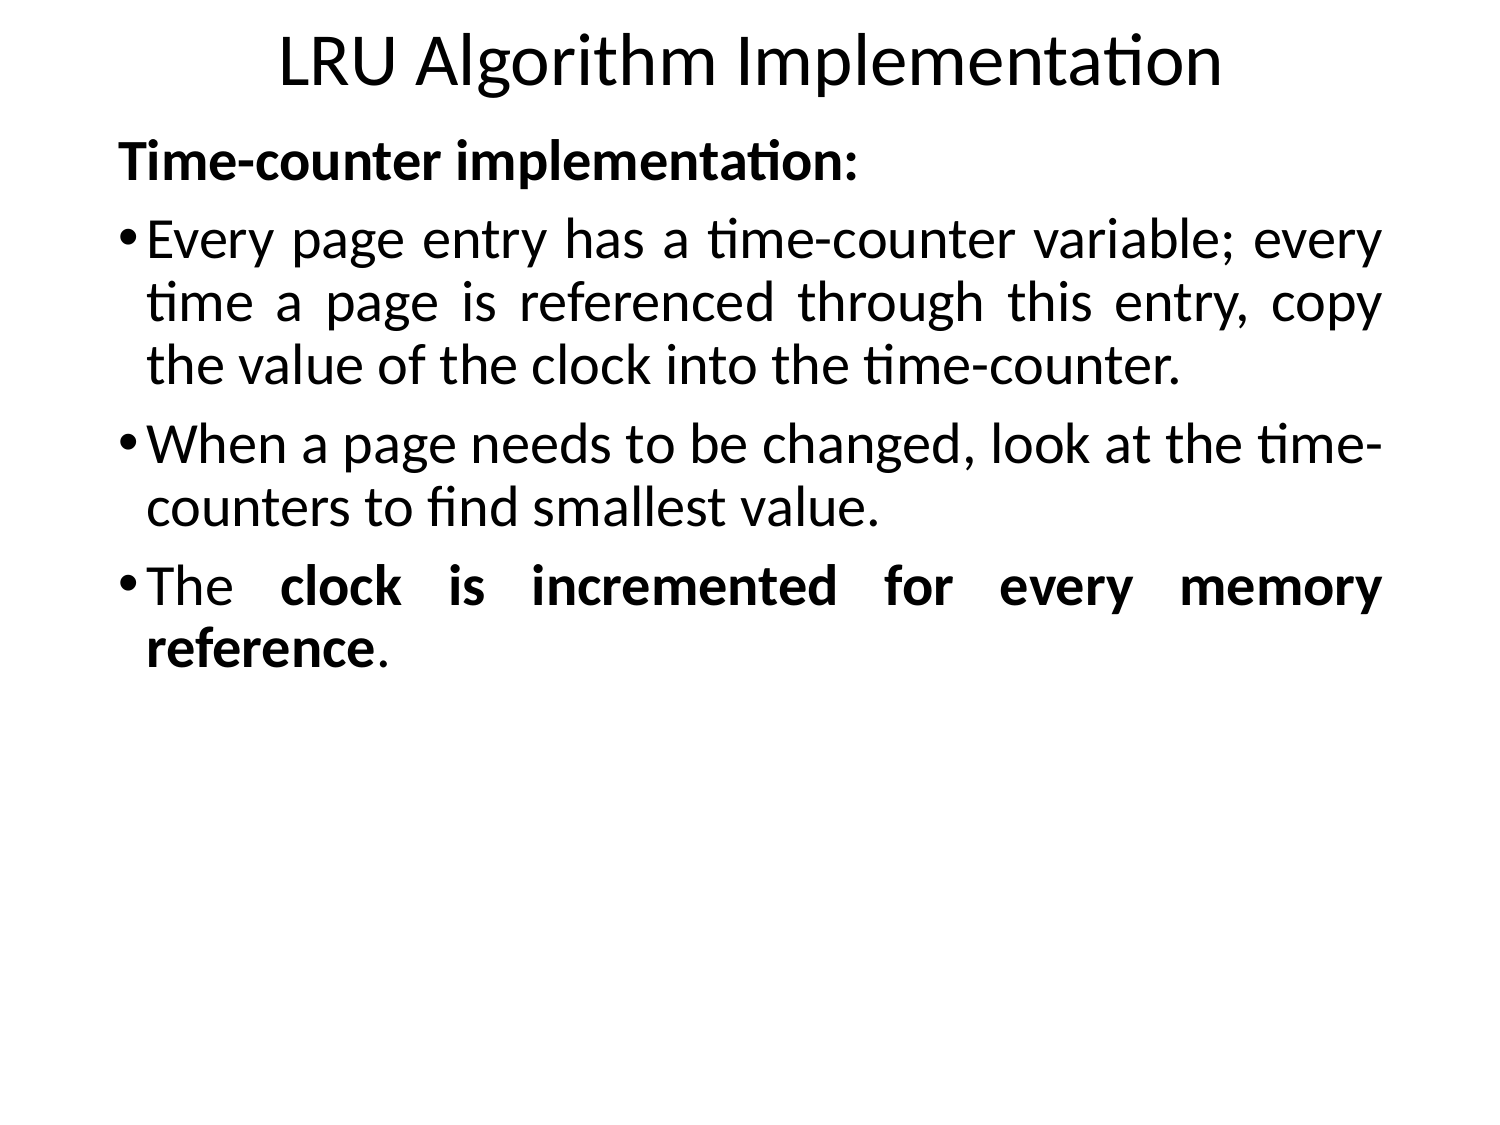

# LRU Algorithm Implementation
Time-counter implementation:
Every page entry has a time-counter variable; every time a page is referenced through this entry, copy the value of the clock into the time-counter.
When a page needs to be changed, look at the time-counters to find smallest value.
The clock is incremented for every memory reference.